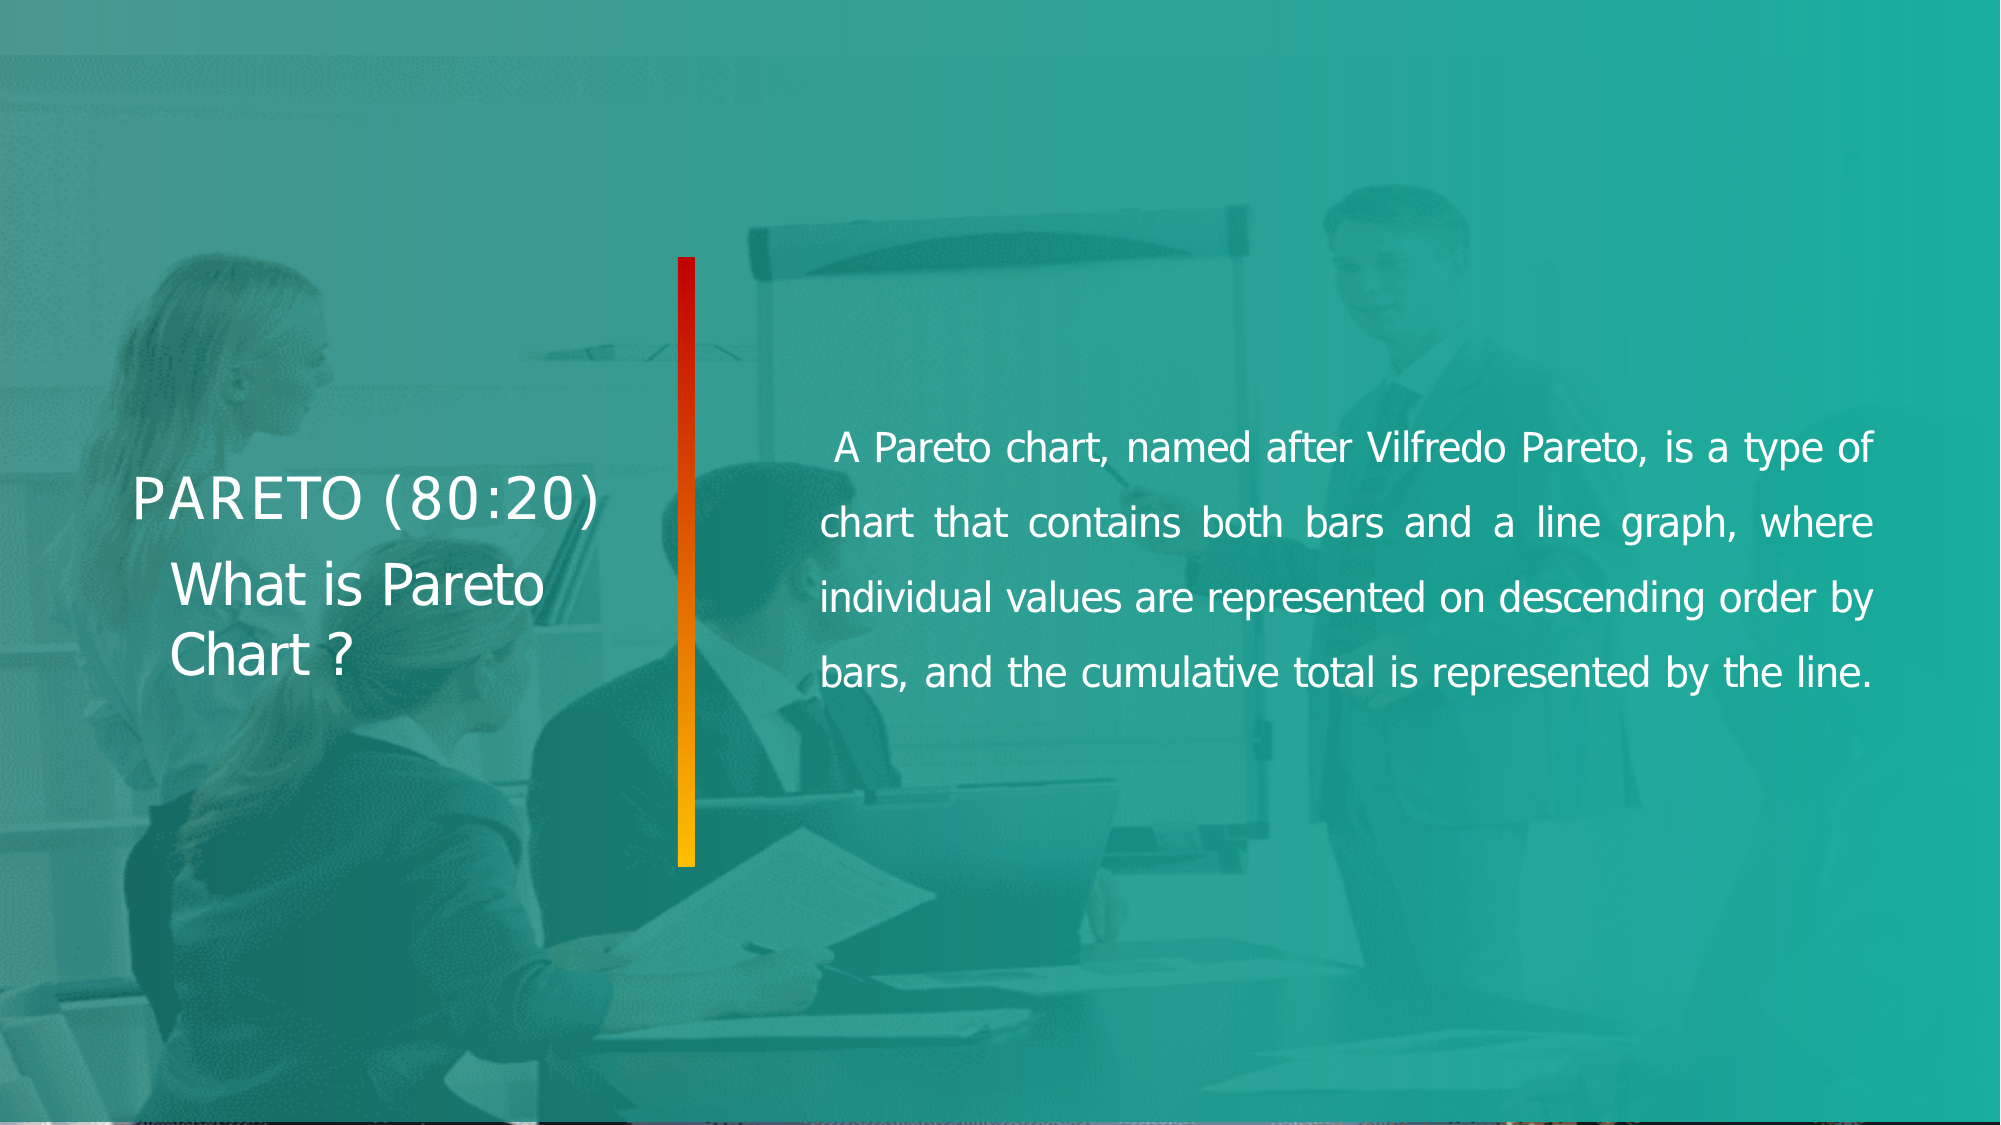

A Pareto chart, named after Vilfredo Pareto, is a type of chart that contains both bars and a line graph, where individual values are represented on descending order by bars, and the cumulative total is represented by the line.
PARETO (80:20)
What is Pareto Chart ?